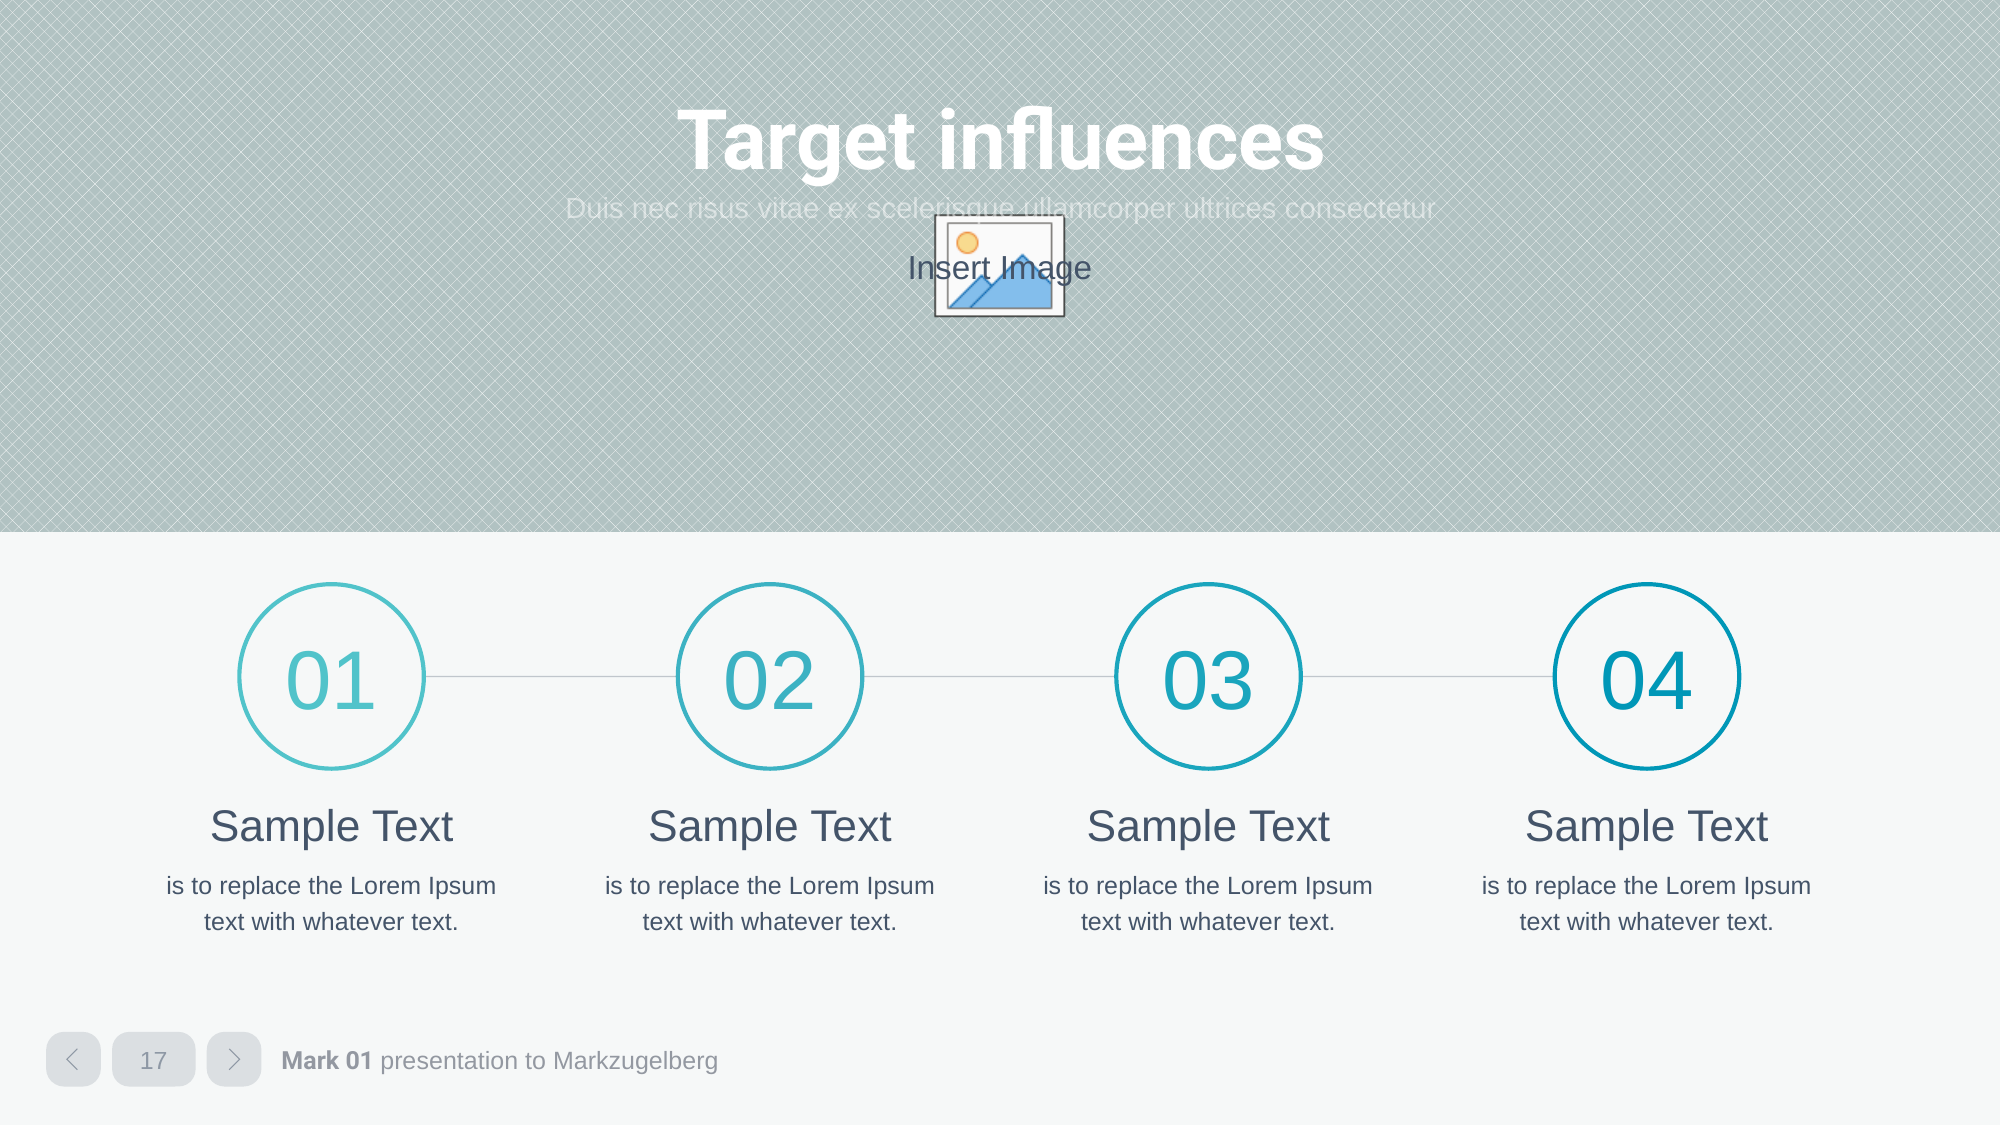

# Target influences
Duis nec risus vitae ex scelerisque ullamcorper ultrices consectetur
01
02
03
04
Sample Text
is to replace the Lorem Ipsum text with whatever text.
Sample Text
is to replace the Lorem Ipsum text with whatever text.
Sample Text
is to replace the Lorem Ipsum text with whatever text.
Sample Text
is to replace the Lorem Ipsum text with whatever text.